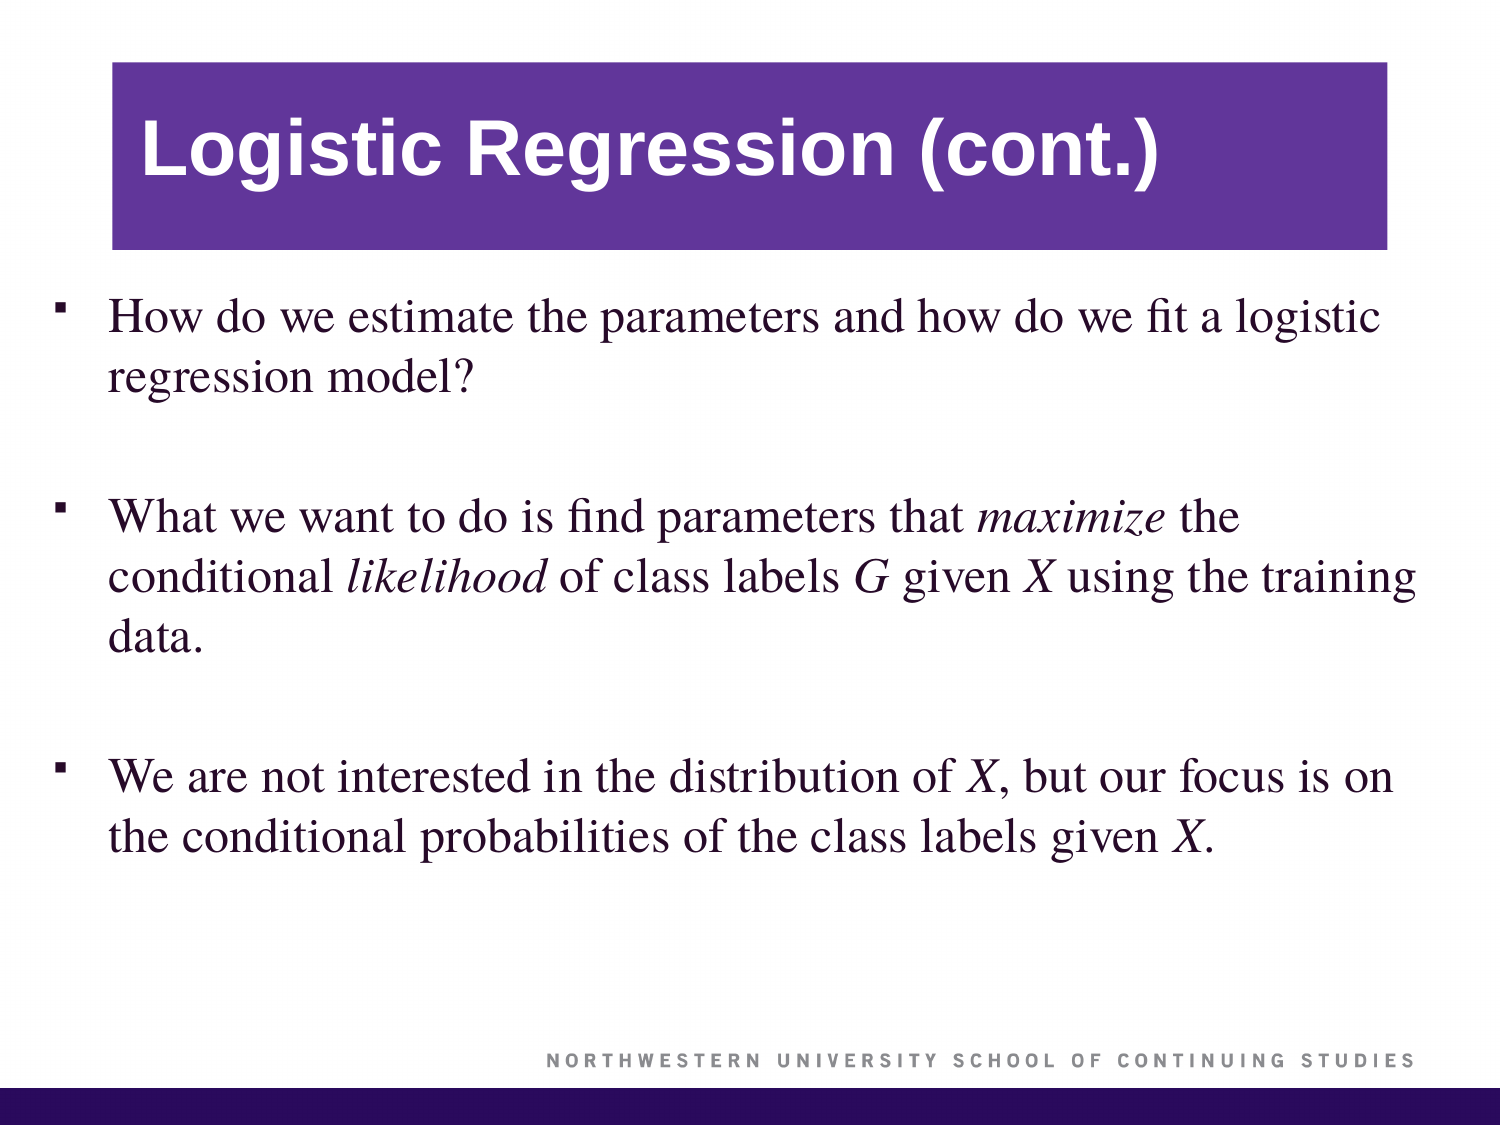

# Logistic Regression (cont.)
How do we estimate the parameters and how do we fit a logistic regression model?

What we want to do is find parameters that maximize the conditional likelihood of class labels G given X using the training data.

We are not interested in the distribution of X, but our focus is on the conditional probabilities of the class labels given X.